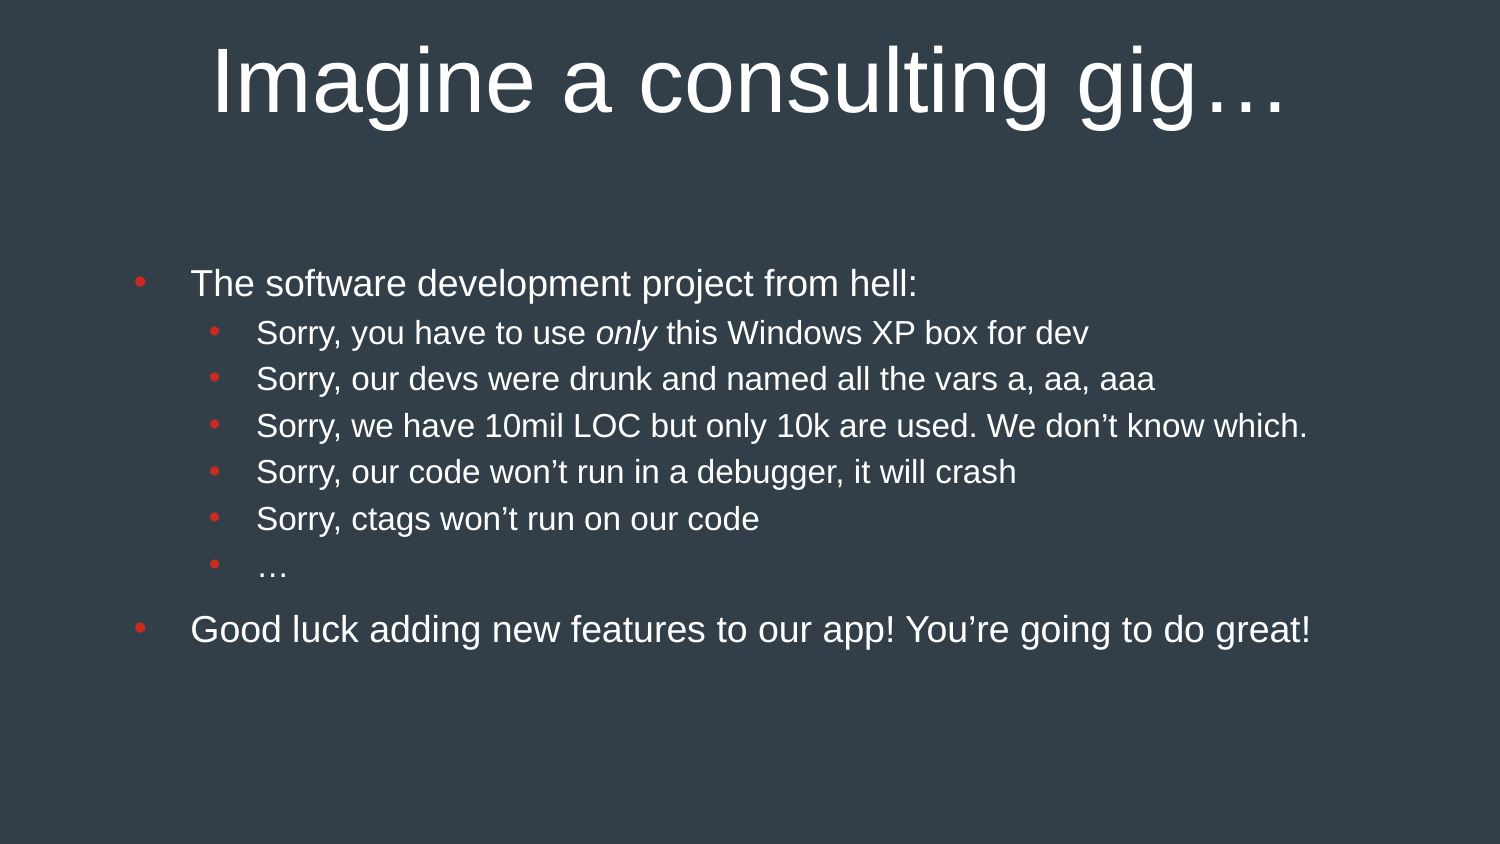

Imagine a consulting gig…
The software development project from hell:
Sorry, you have to use only this Windows XP box for dev
Sorry, our devs were drunk and named all the vars a, aa, aaa
Sorry, we have 10mil LOC but only 10k are used. We don’t know which.
Sorry, our code won’t run in a debugger, it will crash
Sorry, ctags won’t run on our code
…
Good luck adding new features to our app! You’re going to do great!
33
2/11/16